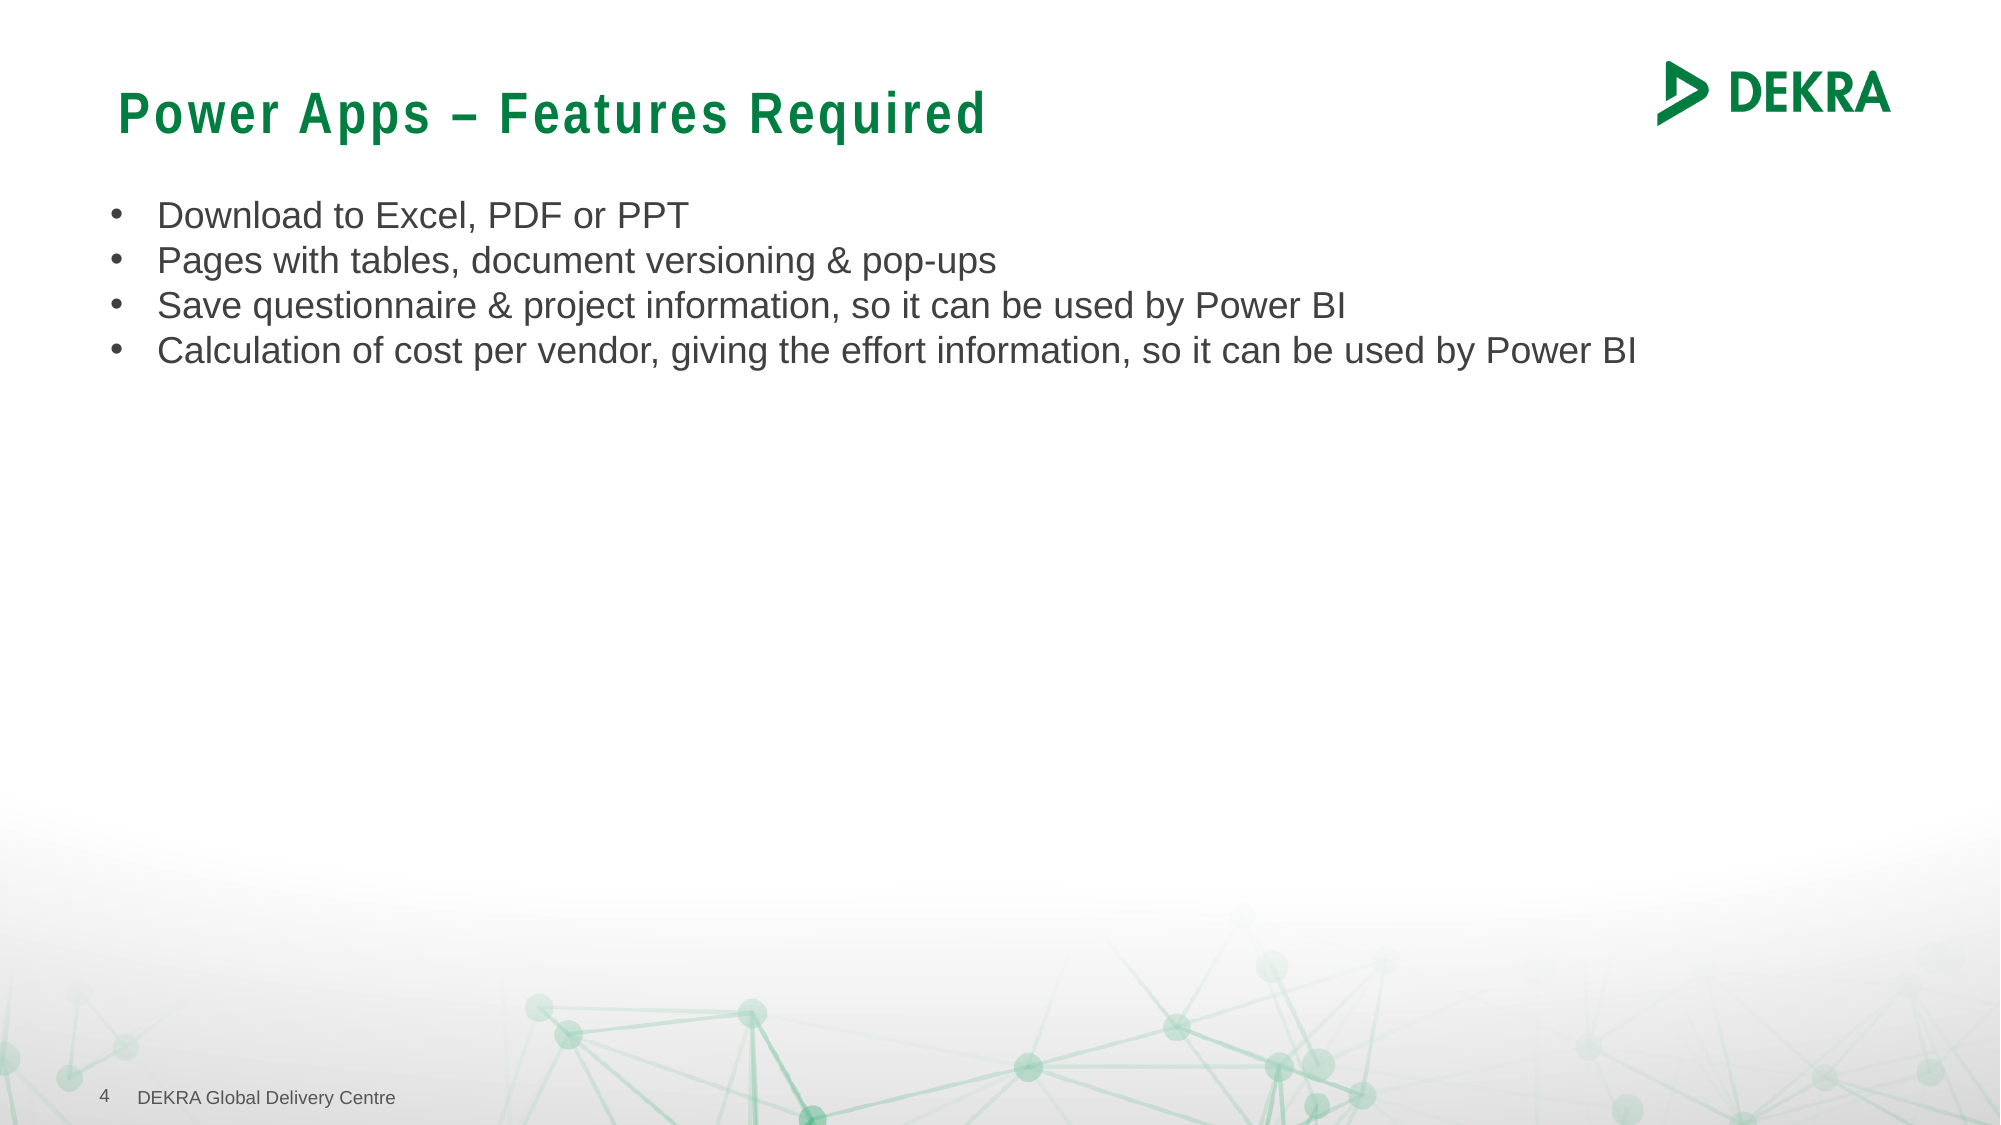

# Power Apps – Features Required
Download to Excel, PDF or PPT
Pages with tables, document versioning & pop-ups
Save questionnaire & project information, so it can be used by Power BI
Calculation of cost per vendor, giving the effort information, so it can be used by Power BI

W
4
DEKRA Global Delivery Centre